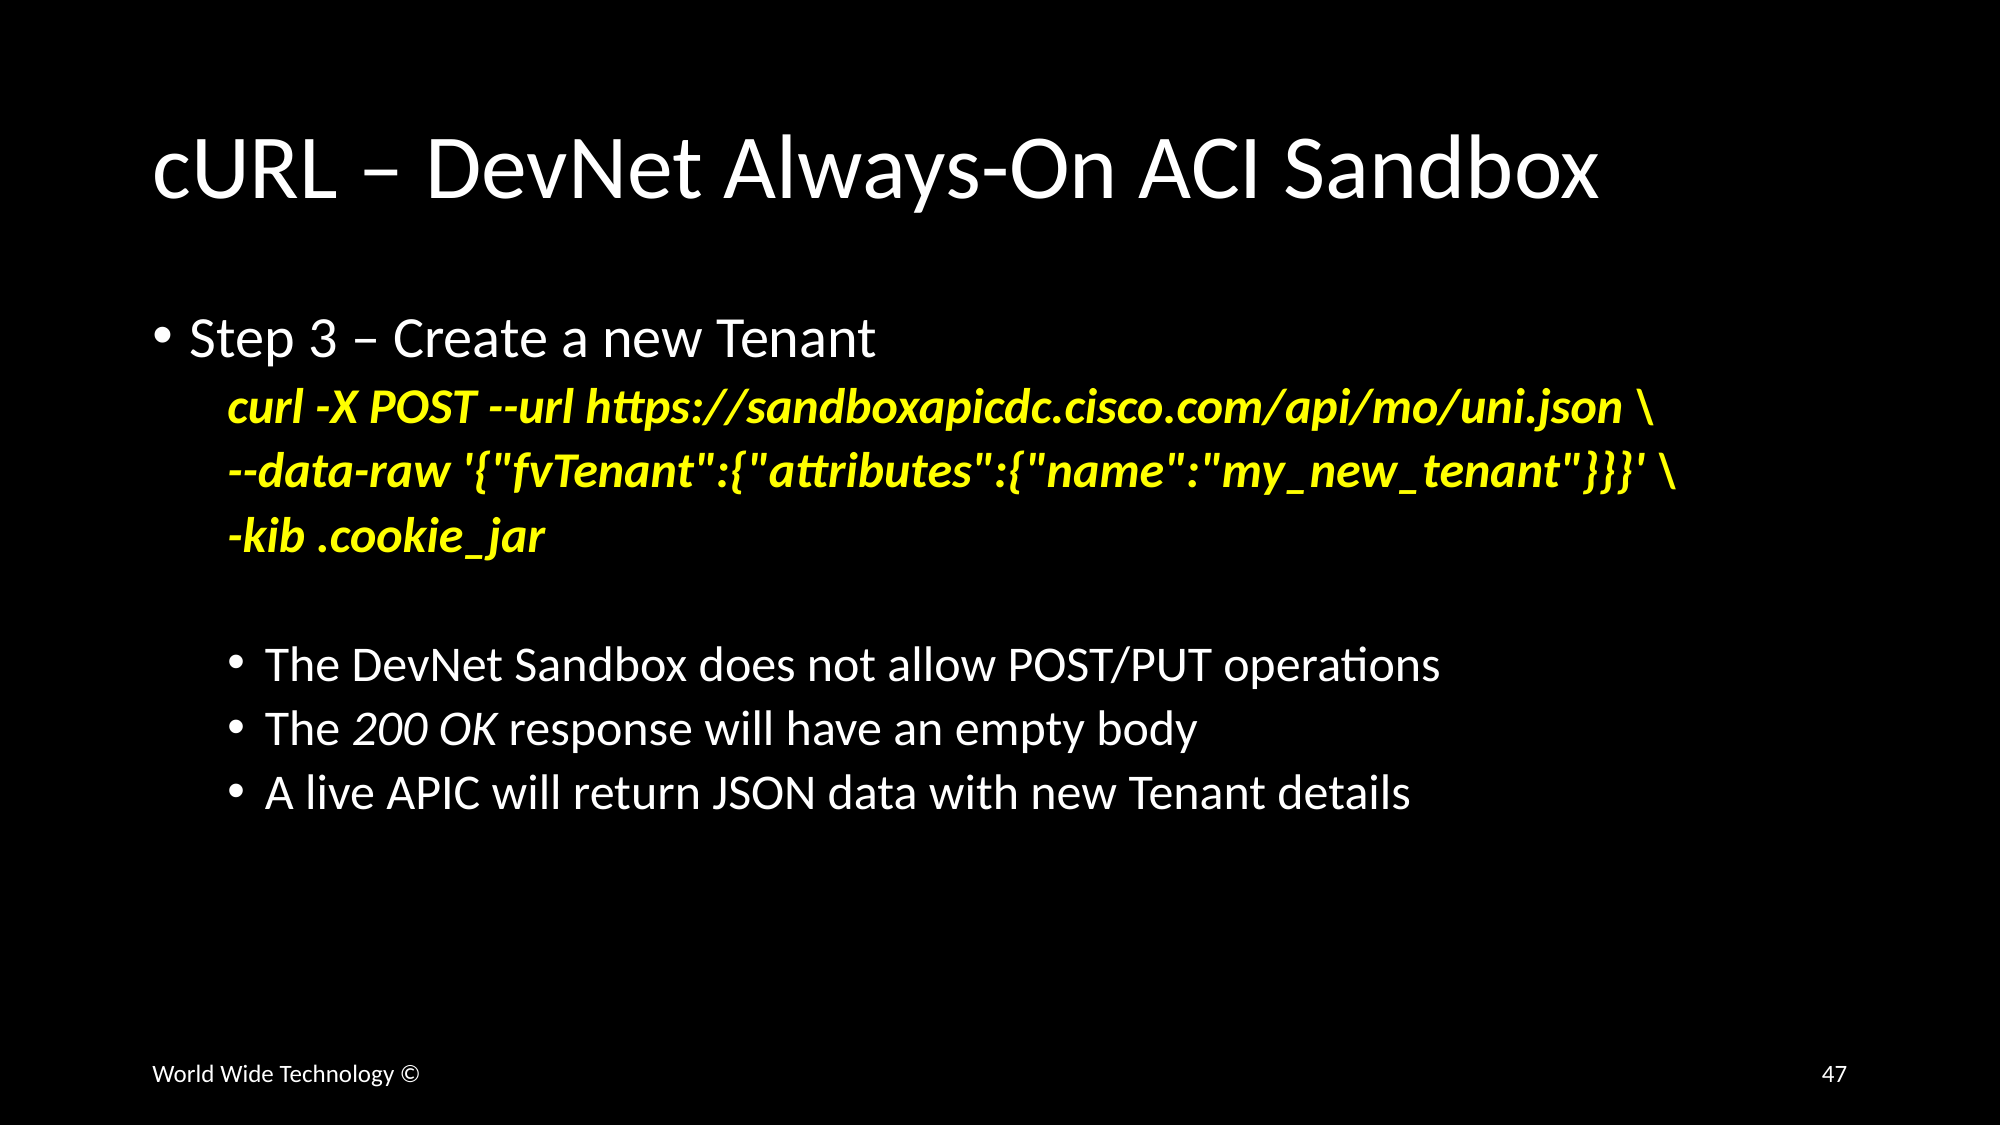

# cURL – DevNet Always-On ACI Sandbox
Step 3 – Create a new Tenant
curl -X POST --url https://sandboxapicdc.cisco.com/api/mo/uni.json \
--data-raw '{"fvTenant":{"attributes":{"name":"my_new_tenant"}}}' \
-kib .cookie_jar

The DevNet Sandbox does not allow POST/PUT operations
The 200 OK response will have an empty body
A live APIC will return JSON data with new Tenant details

World Wide Technology ©
47